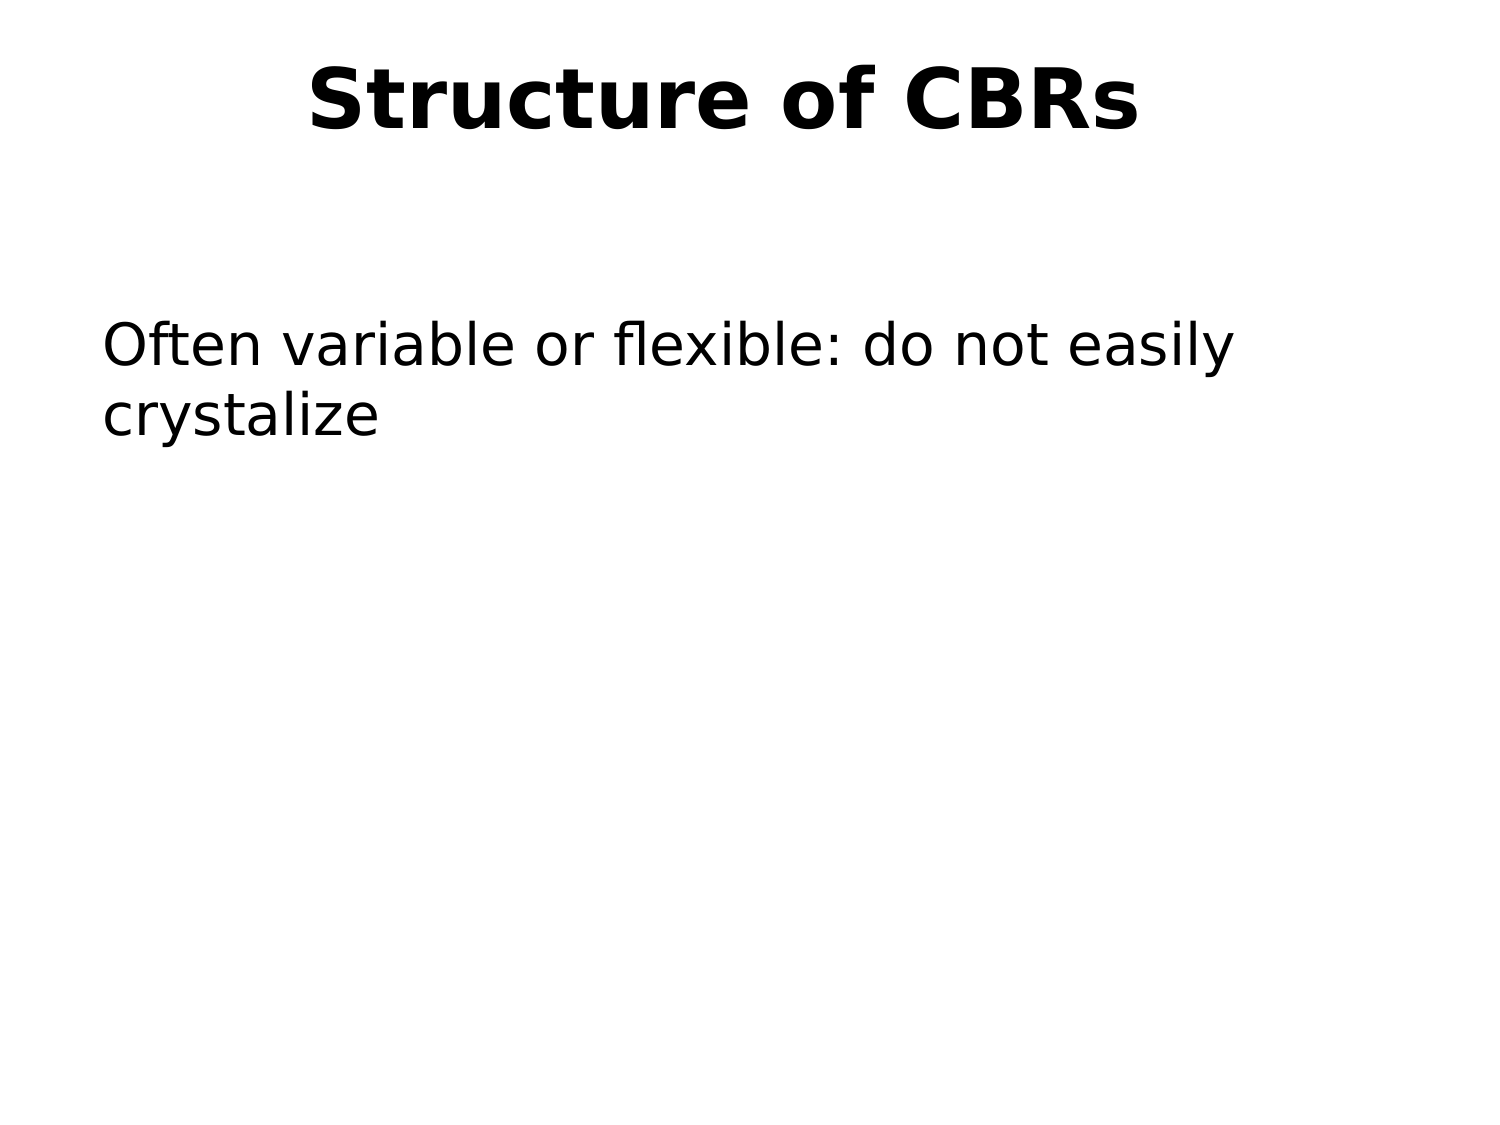

Structure of CBRs
Often variable or flexible: do not easily crystalize